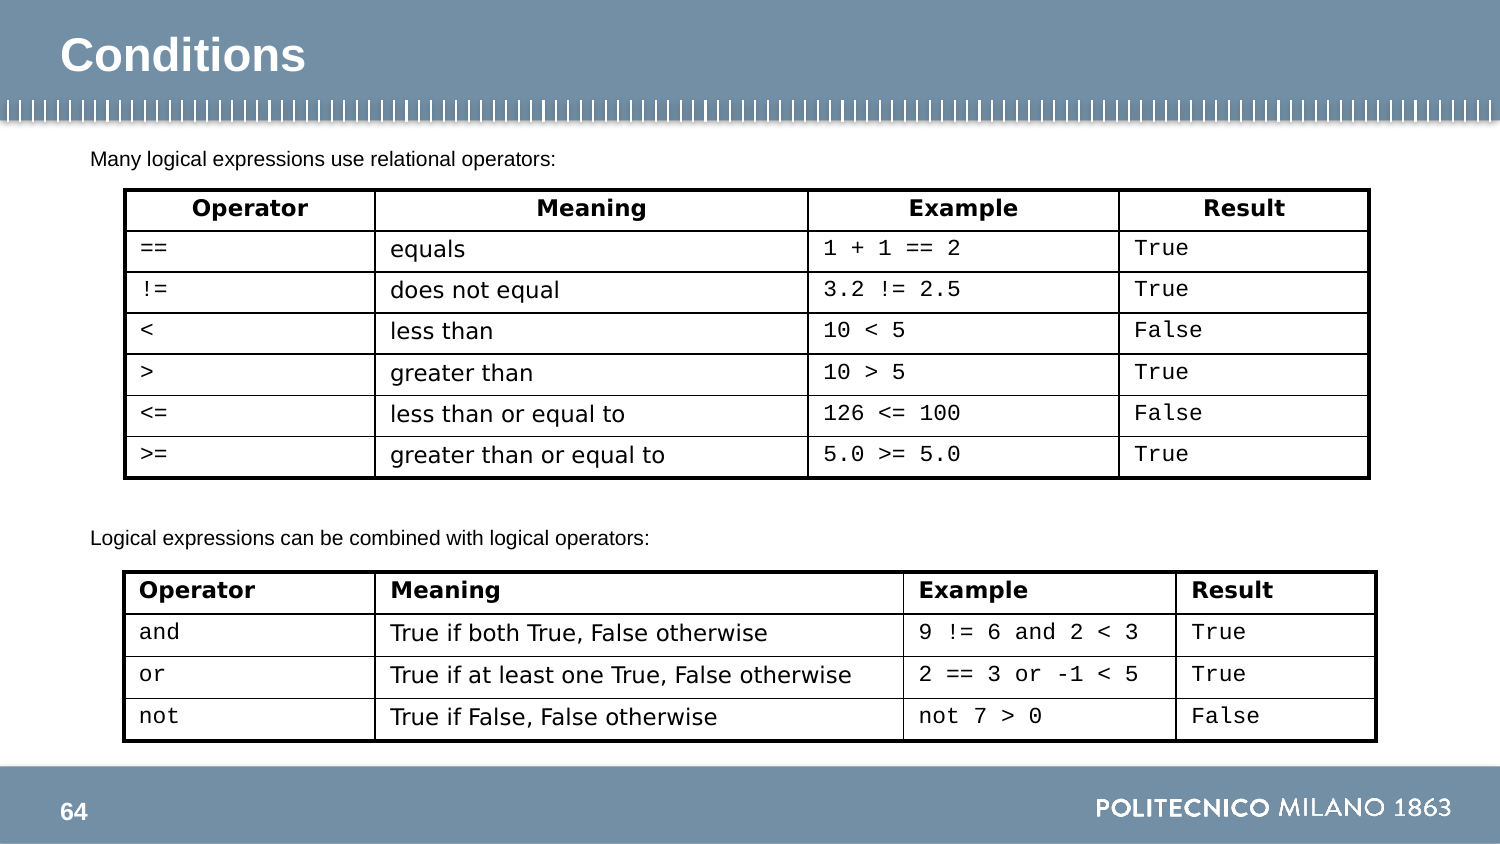

# Conditions
Many logical expressions use relational operators:

Logical expressions can be combined with logical operators:

| Operator | Meaning | Example | Result |
| --- | --- | --- | --- |
| == | equals | 1 + 1 == 2 | True |
| != | does not equal | 3.2 != 2.5 | True |
| < | less than | 10 < 5 | False |
| > | greater than | 10 > 5 | True |
| <= | less than or equal to | 126 <= 100 | False |
| >= | greater than or equal to | 5.0 >= 5.0 | True |
| Operator | Meaning | Example | Result |
| --- | --- | --- | --- |
| and | True if both True, False otherwise | 9 != 6 and 2 < 3 | True |
| or | True if at least one True, False otherwise | 2 == 3 or -1 < 5 | True |
| not | True if False, False otherwise | not 7 > 0 | False |
64